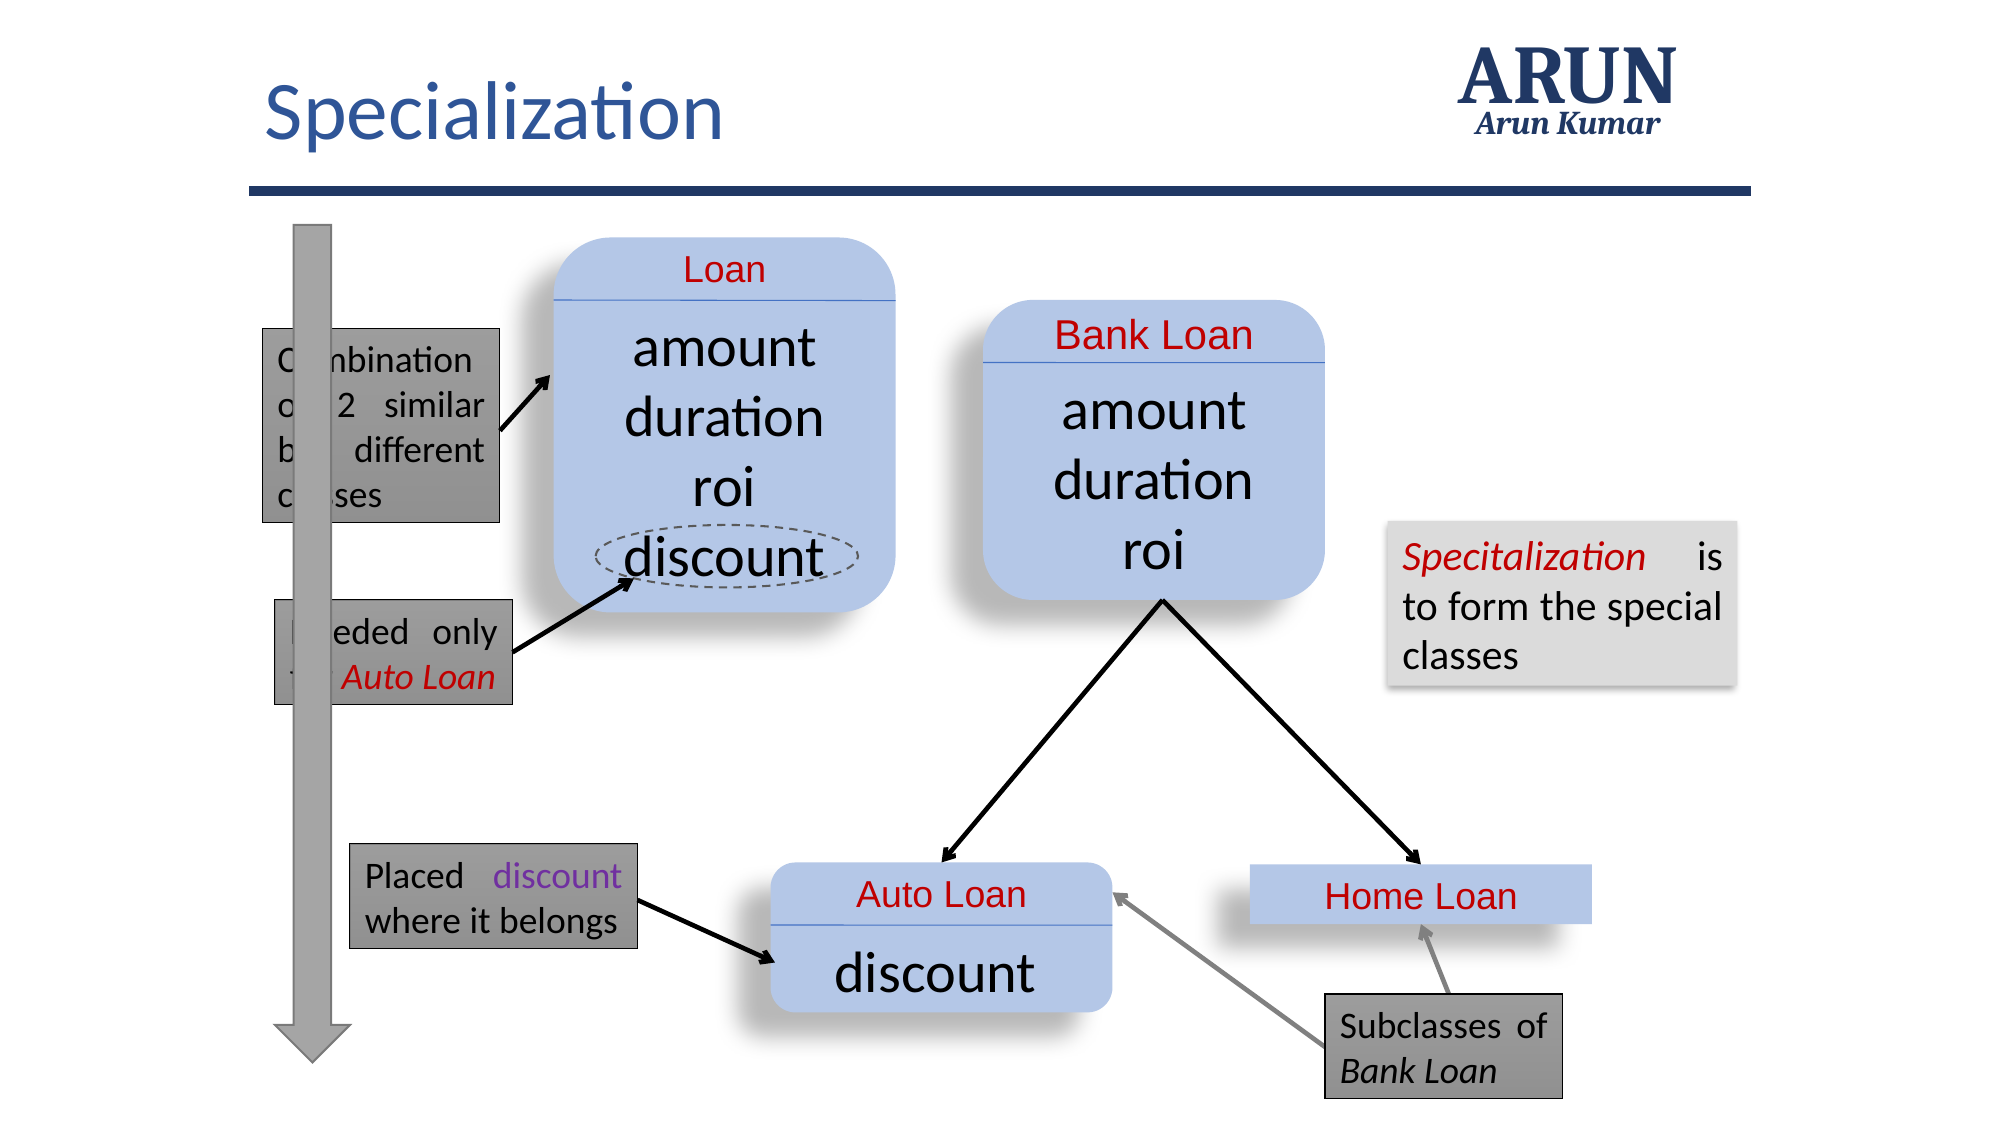

Specialization

ARUN
Arun Kumar

Loan
amount
duration
roi
discount

Bank Loan
amount
duration
roi
Combination of 2 similar but different classes
Specitalization is to form the special classes

Needed only for Auto Loan
Placed discount where it belongs

Auto Loan
Home Loan
discount
Subclasses of Bank Loan